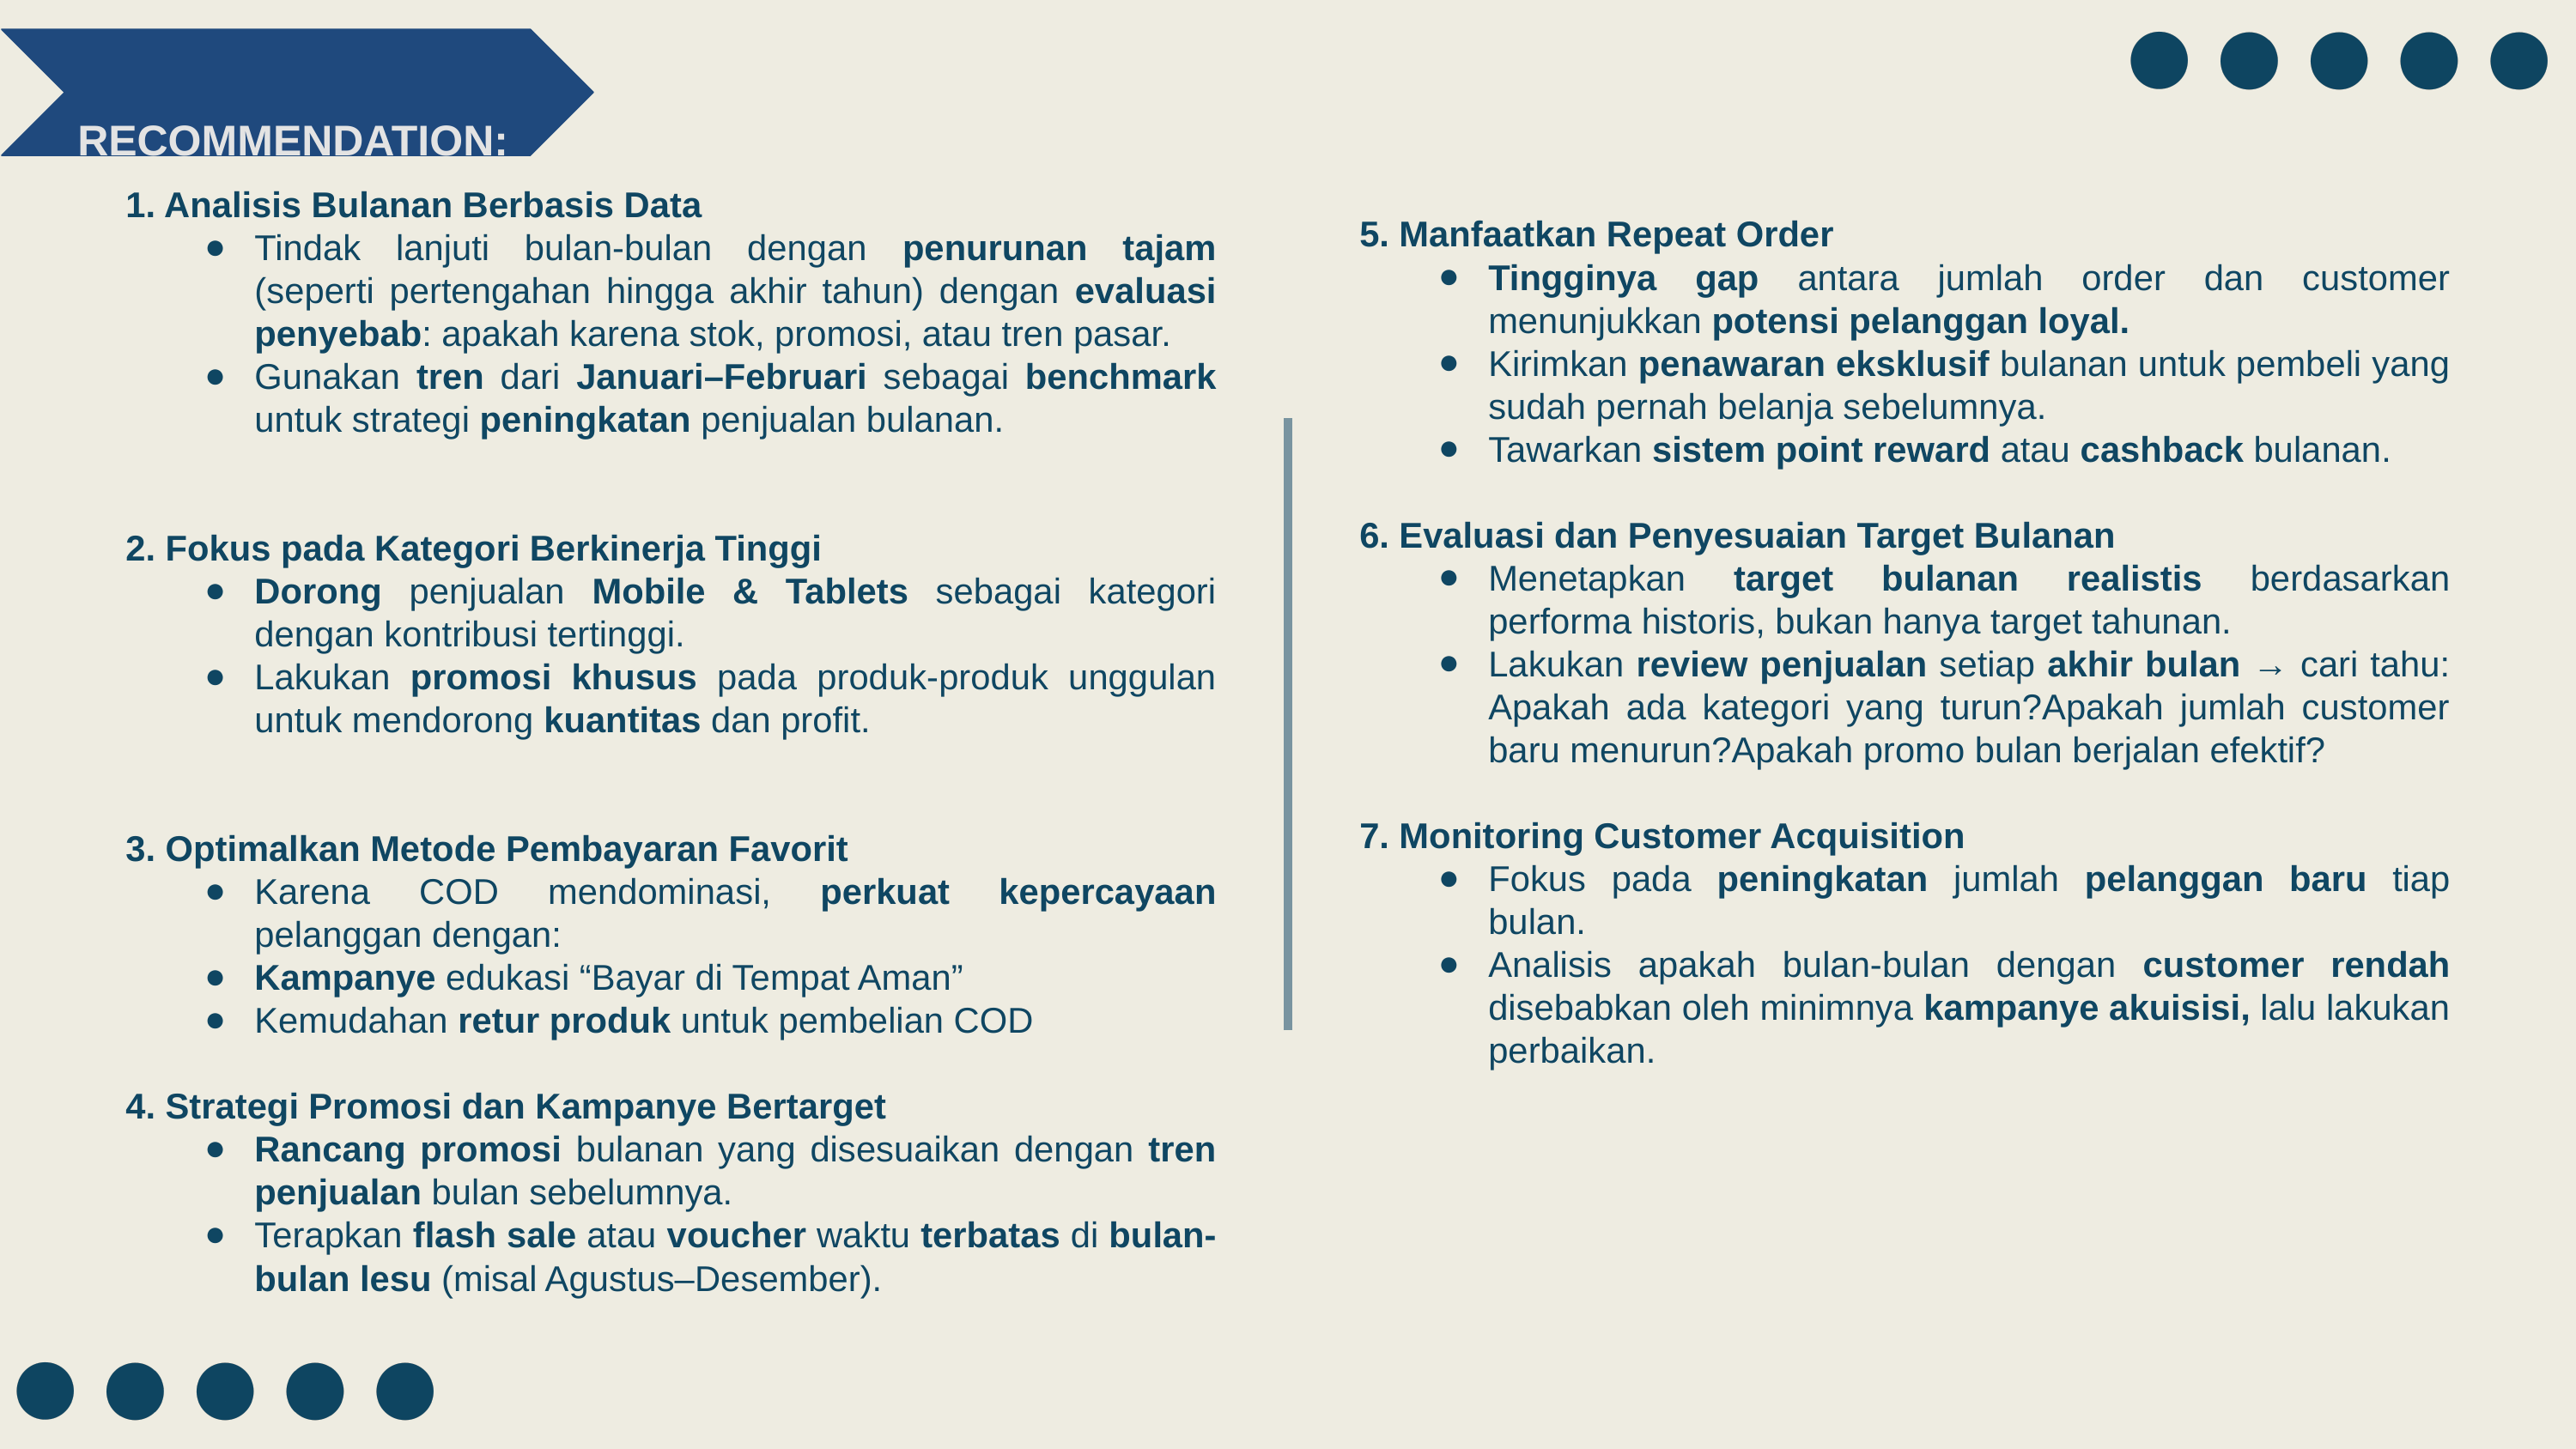

RECOMMENDATION:

1. Analisis Bulanan Berbasis Data
Tindak lanjuti bulan-bulan dengan penurunan tajam (seperti pertengahan hingga akhir tahun) dengan evaluasi penyebab: apakah karena stok, promosi, atau tren pasar.
Gunakan tren dari Januari–Februari sebagai benchmark untuk strategi peningkatan penjualan bulanan.

2. Fokus pada Kategori Berkinerja Tinggi
Dorong penjualan Mobile & Tablets sebagai kategori dengan kontribusi tertinggi.
Lakukan promosi khusus pada produk-produk unggulan untuk mendorong kuantitas dan profit.

3. Optimalkan Metode Pembayaran Favorit
Karena COD mendominasi, perkuat kepercayaan pelanggan dengan:
Kampanye edukasi “Bayar di Tempat Aman”
Kemudahan retur produk untuk pembelian COD

4. Strategi Promosi dan Kampanye Bertarget
Rancang promosi bulanan yang disesuaikan dengan tren penjualan bulan sebelumnya.
Terapkan flash sale atau voucher waktu terbatas di bulan-bulan lesu (misal Agustus–Desember).
5. Manfaatkan Repeat Order
Tingginya gap antara jumlah order dan customer menunjukkan potensi pelanggan loyal.
Kirimkan penawaran eksklusif bulanan untuk pembeli yang sudah pernah belanja sebelumnya.
Tawarkan sistem point reward atau cashback bulanan.

6. Evaluasi dan Penyesuaian Target Bulanan
Menetapkan target bulanan realistis berdasarkan performa historis, bukan hanya target tahunan.
Lakukan review penjualan setiap akhir bulan → cari tahu: Apakah ada kategori yang turun?Apakah jumlah customer baru menurun?Apakah promo bulan berjalan efektif?

7. Monitoring Customer Acquisition
Fokus pada peningkatan jumlah pelanggan baru tiap bulan.
Analisis apakah bulan-bulan dengan customer rendah disebabkan oleh minimnya kampanye akuisisi, lalu lakukan perbaikan.